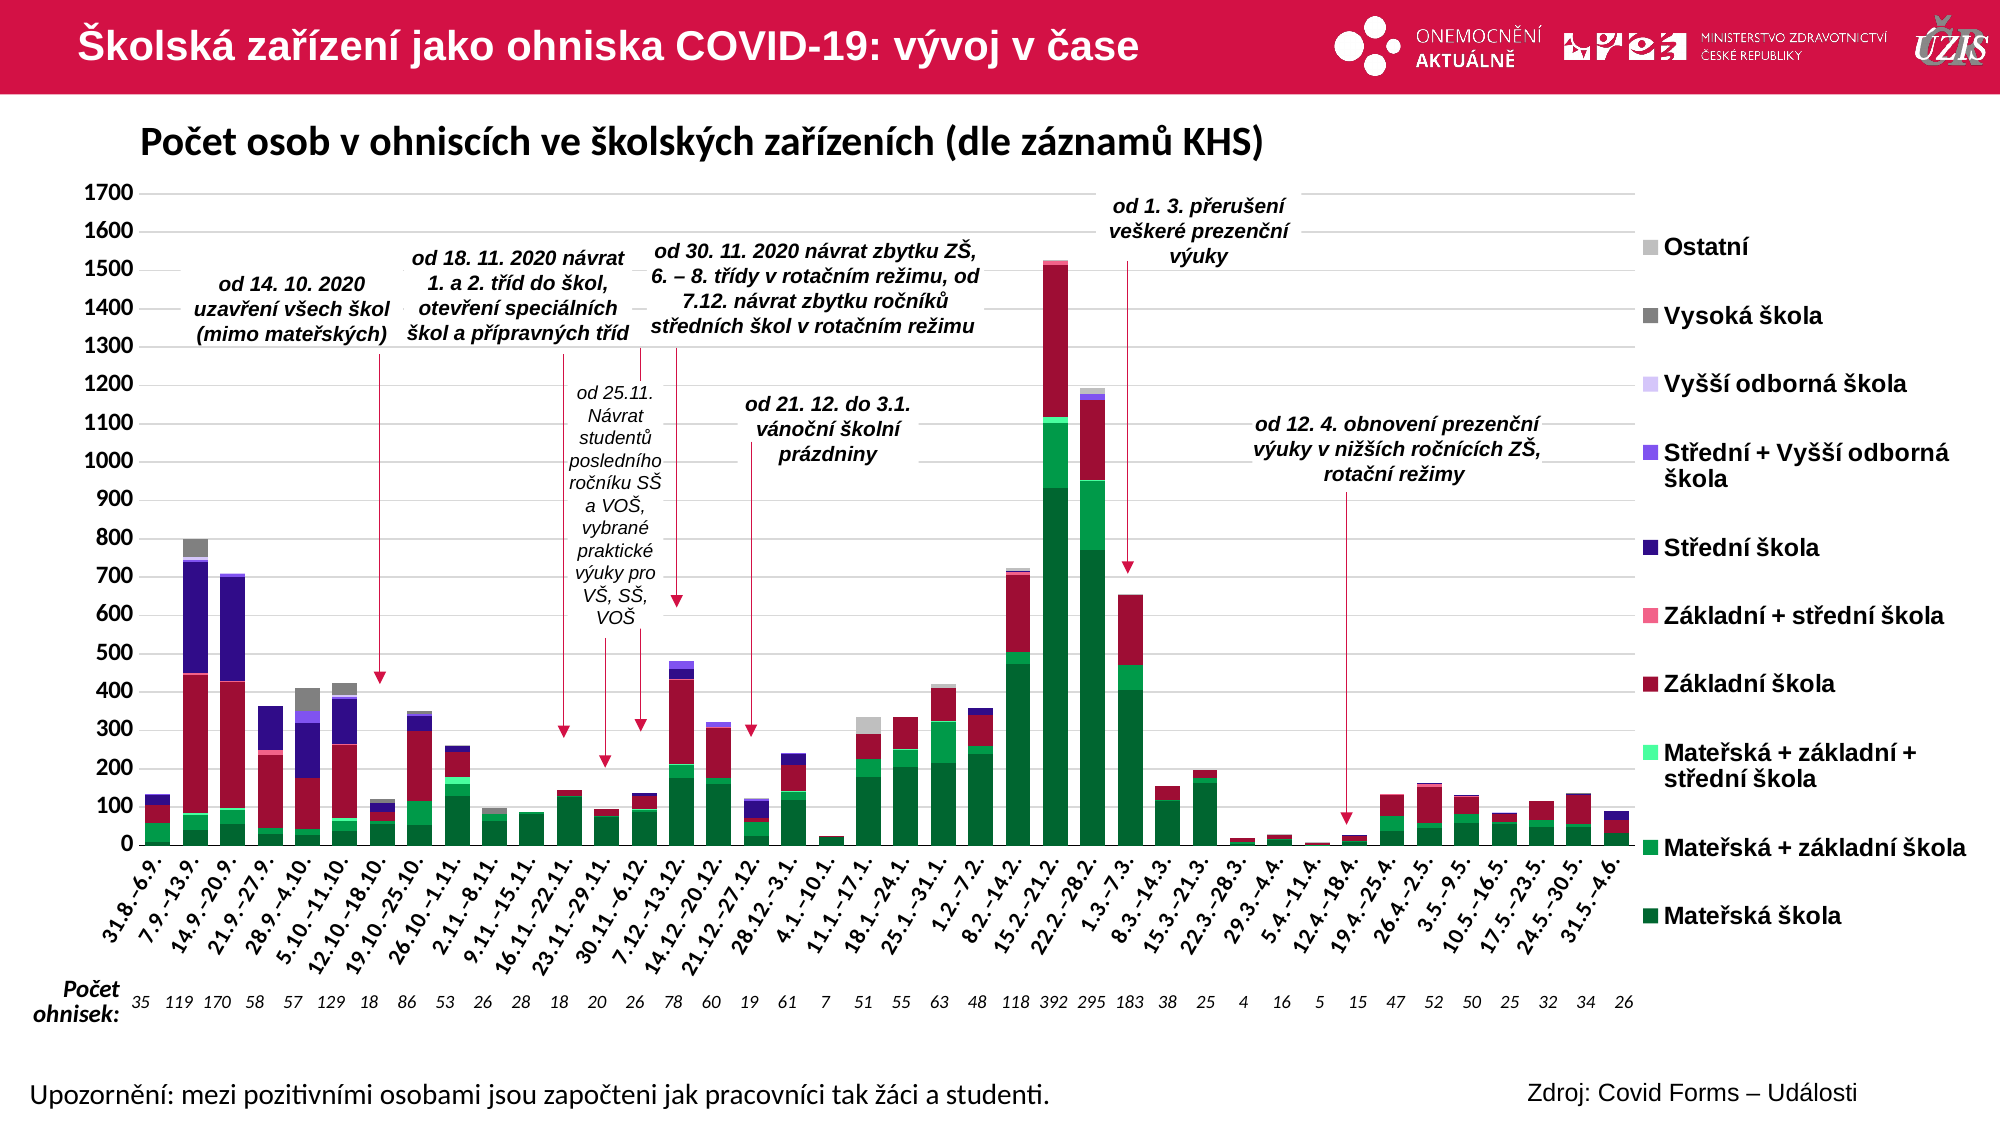

# Školská zařízení jako ohniska COVID-19: vývoj v čase
Počet osob v ohniscích ve školských zařízeních (dle záznamů KHS)

### Chart

| Category | Mateřská škola | Mateřská + základní škola | Mateřská + základní + střední škola | Základní škola | Základní + střední škola | Střední škola | Střední + Vyšší odborná škola | Vyšší odborná škola | Vysoká škola | Ostatní |
|---|---|---|---|---|---|---|---|---|---|---|
| 31.8.–6.9. | 9.0 | 51.0 | 0.0 | 46.0 | 0.0 | 28.0 | 1.0 | 0.0 | 0.0 | 0.0 |
| 7.9.–13.9. | 41.0 | 39.0 | 4.0 | 361.0 | 4.0 | 291.0 | 6.0 | 8.0 | 46.0 | 0.0 |
| 14.9.–20.9. | 55.0 | 38.0 | 5.0 | 330.0 | 1.0 | 272.0 | 9.0 | 1.0 | 0.0 | 0.0 |
| 21.9.–27.9. | 29.0 | 17.0 | 0.0 | 190.0 | 13.0 | 114.0 | 0.0 | 0.0 | 0.0 | 0.0 |
| 28.9.–4.10. | 28.0 | 14.0 | 0.0 | 134.0 | 0.0 | 143.0 | 31.0 | 0.0 | 61.0 | 0.0 |
| 5.10.–11.10. | 39.0 | 25.0 | 9.0 | 190.0 | 1.0 | 119.0 | 4.0 | 5.0 | 31.0 | 0.0 |
| 12.10.–18.10. | 57.0 | 7.0 | 0.0 | 24.0 | 0.0 | 22.0 | 0.0 | 0.0 | 10.0 | 0.0 |
| 19.10.–25.10. | 54.0 | 63.0 | 0.0 | 181.0 | 0.0 | 39.0 | 6.0 | 0.0 | 9.0 | 0.0 |
| 26.10.–1.11. | 129.0 | 32.0 | 17.0 | 67.0 | 0.0 | 16.0 | 0.0 | 0.0 | 0.0 | 2.0 |
| 2.11.–8.11. | 64.0 | 17.0 | 0.0 | 0.0 | 0.0 | 0.0 | 0.0 | 0.0 | 16.0 | 0.0 |
| 9.11.–15.11. | 81.0 | 7.0 | 0.0 | 0.0 | 0.0 | 0.0 | 0.0 | 0.0 | 0.0 | 0.0 |
| 16.11.–22.11. | 127.0 | 1.0 | 0.0 | 17.0 | 0.0 | 0.0 | 0.0 | 0.0 | 0.0 | 0.0 |
| 23.11.–29.11. | 77.0 | 1.0 | 0.0 | 18.0 | 0.0 | 0.0 | 0.0 | 0.0 | 0.0 | 0.0 |
| 30.11.–6.12. | 88.0 | 4.0 | 3.0 | 33.0 | 0.0 | 9.0 | 0.0 | 0.0 | 0.0 | 0.0 |
| 7.12.–13.12. | 177.0 | 33.0 | 2.0 | 221.0 | 2.0 | 26.0 | 21.0 | 0.0 | 0.0 | 0.0 |
| 14.12.–20.12. | 160.0 | 16.0 | 0.0 | 132.0 | 2.0 | 0.0 | 13.0 | 0.0 | 0.0 | 0.0 |
| 21.12.–27.12. | 24.0 | 37.0 | 0.0 | 12.0 | 0.0 | 43.0 | 5.0 | 0.0 | 0.0 | 2.0 |
| 28.12.–3.1. | 119.0 | 22.0 | 2.0 | 68.0 | 0.0 | 29.0 | 2.0 | 0.0 | 0.0 | 0.0 |
| 4.1.–10.1. | 21.0 | 0.0 | 0.0 | 3.0 | 0.0 | 0.0 | 0.0 | 0.0 | 0.0 | 0.0 |
| 11.1.–17.1. | 180.0 | 45.0 | 0.0 | 67.0 | 0.0 | 0.0 | 0.0 | 0.0 | 0.0 | 44.0 |
| 18.1.–24.1. | 206.0 | 42.0 | 4.0 | 82.0 | 0.0 | 0.0 | 0.0 | 0.0 | 0.0 | 0.0 |
| 25.1.–31.1. | 216.0 | 106.0 | 2.0 | 88.0 | 0.0 | 0.0 | 0.0 | 0.0 | 0.0 | 9.0 |
| 1.2.–7.2. | 239.0 | 20.0 | 0.0 | 81.0 | 0.0 | 19.0 | 0.0 | 0.0 | 0.0 | 0.0 |
| 8.2.–14.2. | 473.0 | 32.0 | 0.0 | 201.0 | 7.0 | 2.0 | 0.0 | 0.0 | 0.0 | 8.0 |
| 15.2.–21.2. | 932.0 | 169.0 | 17.0 | 397.0 | 11.0 | 0.0 | 0.0 | 0.0 | 0.0 | 2.0 |
| 22.2.–28.2. | 770.0 | 183.0 | 1.0 | 208.0 | 0.0 | 0.0 | 15.0 | 0.0 | 0.0 | 16.0 |
| 1.3.–7.3. | 405.0 | 66.0 | 0.0 | 185.0 | 0.0 | 0.0 | 0.0 | 0.0 | 0.0 | 1.0 |
| 8.3.–14.3. | 115.0 | 4.0 | 0.0 | 35.0 | 0.0 | 0.0 | 0.0 | 0.0 | 0.0 | 0.0 |
| 15.3.–21.3. | 162.0 | 13.0 | 0.0 | 21.0 | 0.0 | 0.0 | 0.0 | 0.0 | 0.0 | 0.0 |
| 22.3.–28.3. | 5.0 | 5.0 | 0.0 | 9.0 | 0.0 | 0.0 | 0.0 | 0.0 | 0.0 | 0.0 |
| 29.3.–4.4. | 14.0 | 4.0 | 0.0 | 9.0 | 0.0 | 0.0 | 0.0 | 0.0 | 0.0 | 3.0 |
| 5.4.–11.4. | 0.0 | 2.0 | 0.0 | 5.0 | 0.0 | 0.0 | 0.0 | 0.0 | 0.0 | 2.0 |
| 12.4.–18.4. | 9.0 | 3.0 | 0.0 | 15.0 | 0.0 | 1.0 | 0.0 | 0.0 | 0.0 | 0.0 |
| 19.4.–25.4. | 37.0 | 41.0 | 0.0 | 55.0 | 1.0 | 0.0 | 0.0 | 0.0 | 0.0 | 0.0 |
| 26.4.–2.5. | 46.0 | 14.0 | 0.0 | 93.0 | 8.0 | 1.0 | 0.0 | 0.0 | 0.0 | 0.0 |
| 3.5.–9.5. | 58.0 | 23.0 | 0.0 | 48.0 | 1.0 | 2.0 | 0.0 | 0.0 | 0.0 | 0.0 |
| 10.5.–16.5. | 57.0 | 4.0 | 0.0 | 23.0 | 0.0 | 1.0 | 0.0 | 3.0 | 0.0 | 0.0 |
| 17.5.–23.5. | 49.0 | 18.0 | 0.0 | 49.0 | 0.0 | 0.0 | 0.0 | 0.0 | 0.0 | 0.0 |
| 24.5.–30.5. | 48.0 | 7.0 | 0.0 | 77.0 | 0.0 | 2.0 | 0.0 | 0.0 | 3.0 | 0.0 |
| 31.5.–4.6. | 32.0 | 0.0 | 0.0 | 34.0 | 0.0 | 23.0 | 0.0 | 0.0 | 0.0 | 0.0 |
od 1. 3. přerušení veškeré prezenční výuky
od 30. 11. 2020 návrat zbytku ZŠ, 6. – 8. třídy v rotačním režimu, od 7.12. návrat zbytku ročníků středních škol v rotačním režimu
od 18. 11. 2020 návrat 1. a 2. tříd do škol, otevření speciálních škol a přípravných tříd
od 14. 10. 2020 uzavření všech škol (mimo mateřských)
od 25.11. Návrat studentů posledního ročníku SŠ a VOŠ, vybrané praktické výuky pro VŠ, SŠ, VOŠ
od 21. 12. do 3.1. vánoční školní prázdniny
od 12. 4. obnovení prezenční výuky v nižších ročnících ZŠ, rotační režimy
| Počet ohnisek: | 35 | 119 | 170 | 58 | 57 | 129 | 18 | 86 | 53 | 26 | 28 | 18 | 20 | 26 | 78 | 60 | 19 | 61 | 7 | 51 | 55 | 63 | 48 | 118 | 392 | 295 | 183 | 38 | 25 | 4 | 16 | 5 | 15 | 47 | 52 | 50 | 25 | 32 | 34 | 26 |
| --- | --- | --- | --- | --- | --- | --- | --- | --- | --- | --- | --- | --- | --- | --- | --- | --- | --- | --- | --- | --- | --- | --- | --- | --- | --- | --- | --- | --- | --- | --- | --- | --- | --- | --- | --- | --- | --- | --- | --- | --- |
Upozornění: mezi pozitivními osobami jsou započteni jak pracovníci tak žáci a studenti.
Zdroj: Covid Forms – Události